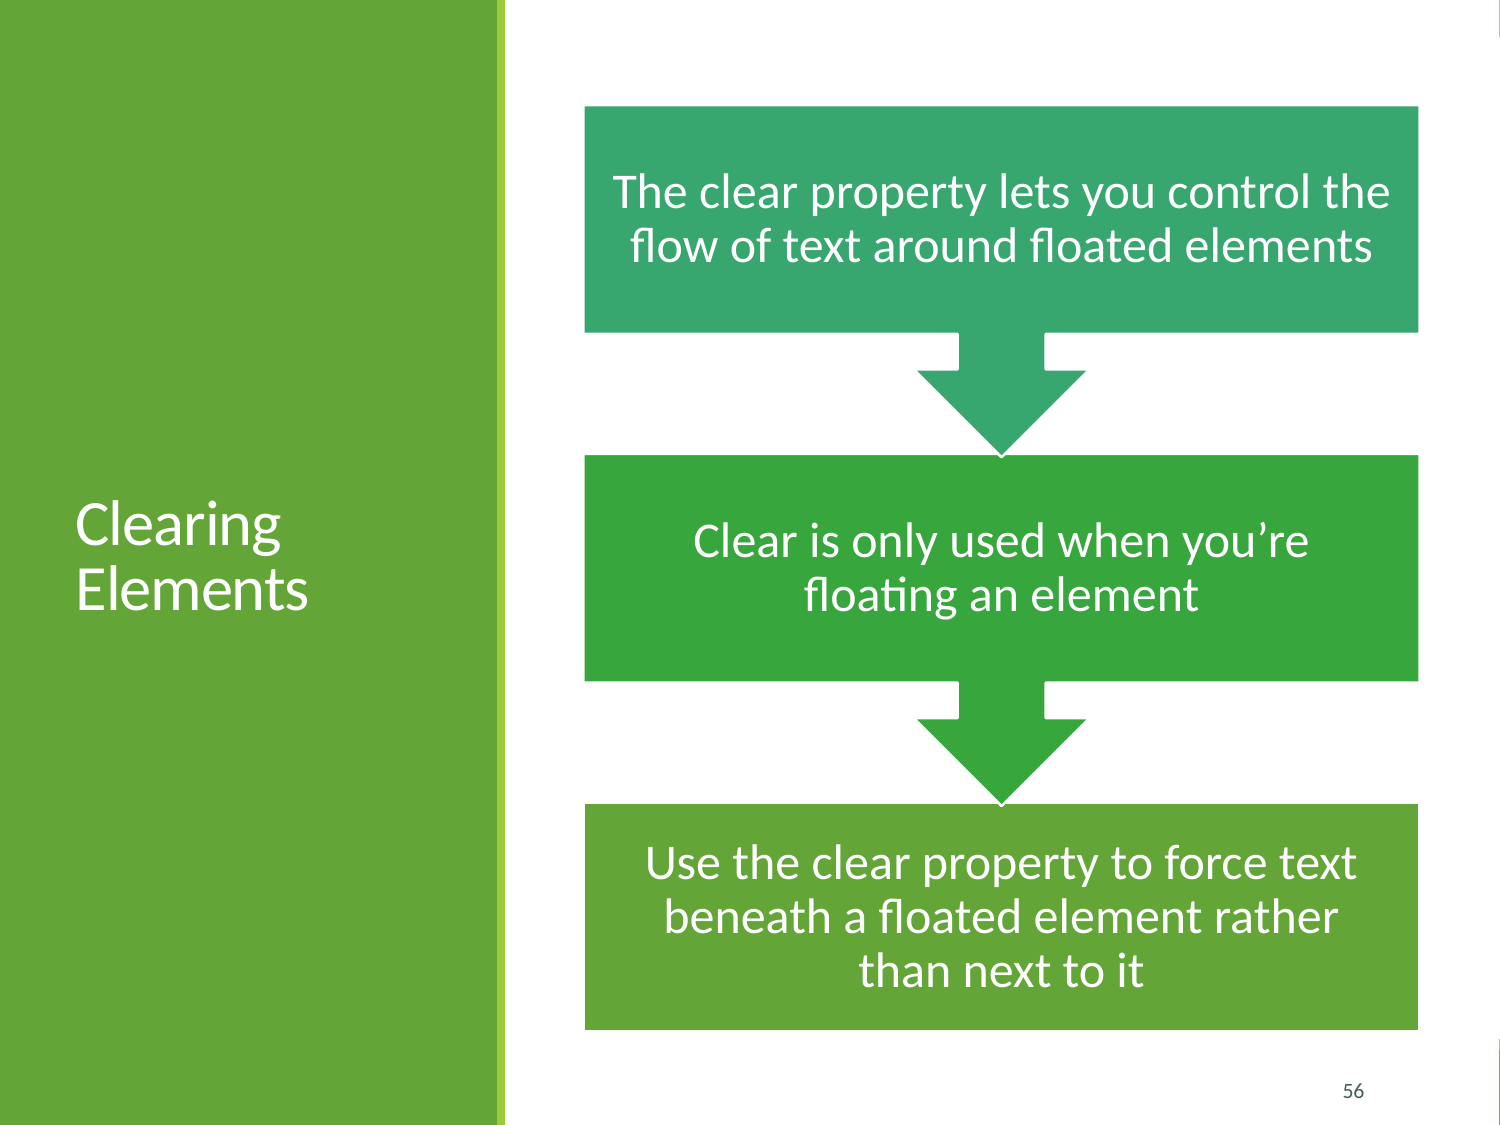

# Clearing Elements
Use the clear property to force text beneath a floated element rather than next to it
Clear is only used when you’re floating an element
The clear property lets you control the flow of text around floated elements
56